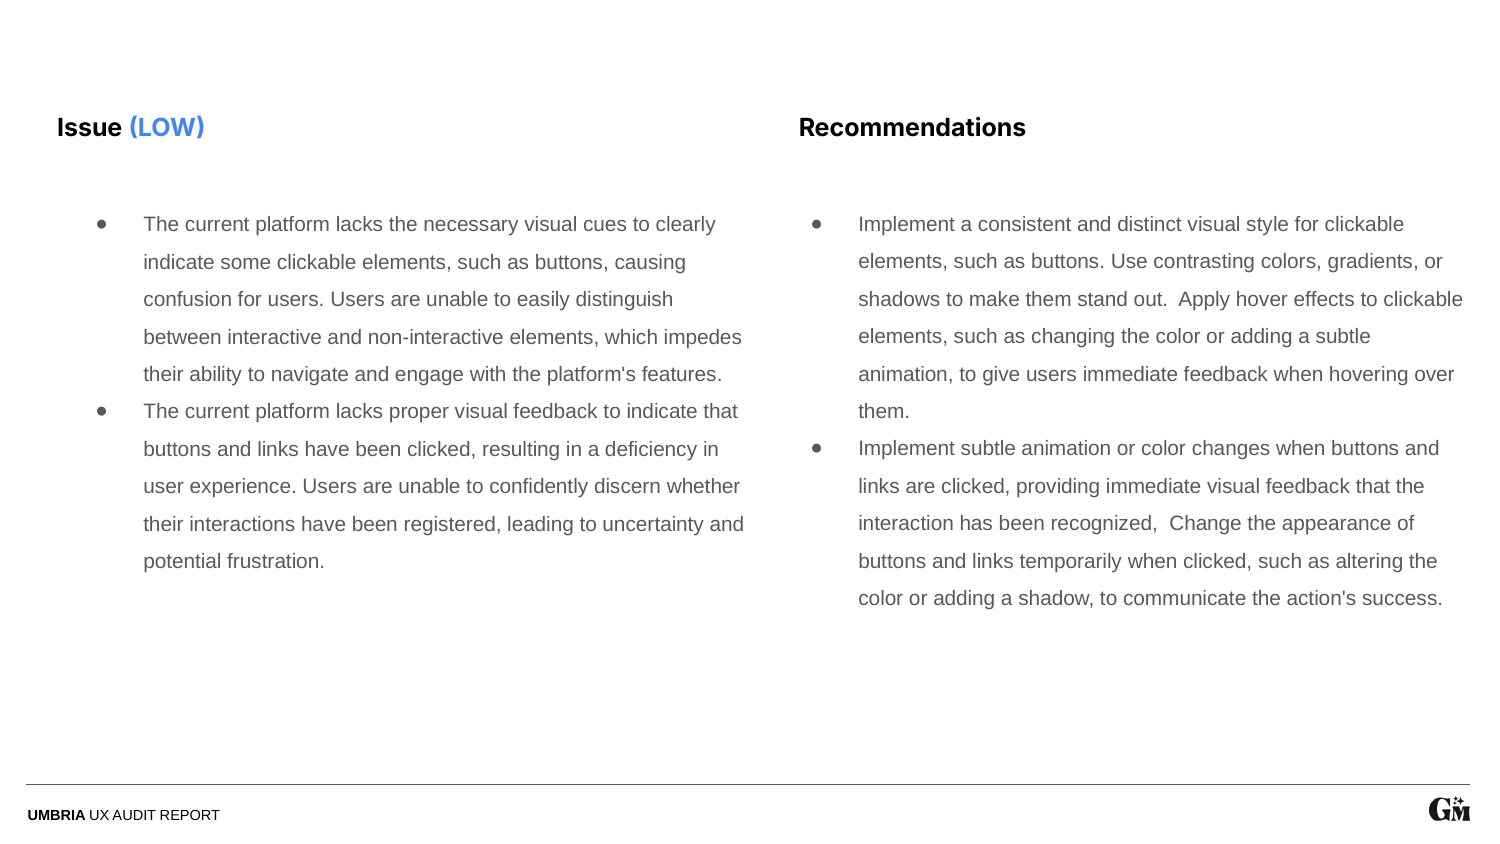

Recommendations
Issue (LOW)
Implement a consistent and distinct visual style for clickable elements, such as buttons. Use contrasting colors, gradients, or shadows to make them stand out.  Apply hover effects to clickable elements, such as changing the color or adding a subtle animation, to give users immediate feedback when hovering over them.
Implement subtle animation or color changes when buttons and links are clicked, providing immediate visual feedback that the interaction has been recognized,  Change the appearance of buttons and links temporarily when clicked, such as altering the color or adding a shadow, to communicate the action's success.

The current platform lacks the necessary visual cues to clearly indicate some clickable elements, such as buttons, causing confusion for users. Users are unable to easily distinguish between interactive and non-interactive elements, which impedes their ability to navigate and engage with the platform's features.
The current platform lacks proper visual feedback to indicate that buttons and links have been clicked, resulting in a deficiency in user experience. Users are unable to confidently discern whether their interactions have been registered, leading to uncertainty and potential frustration.